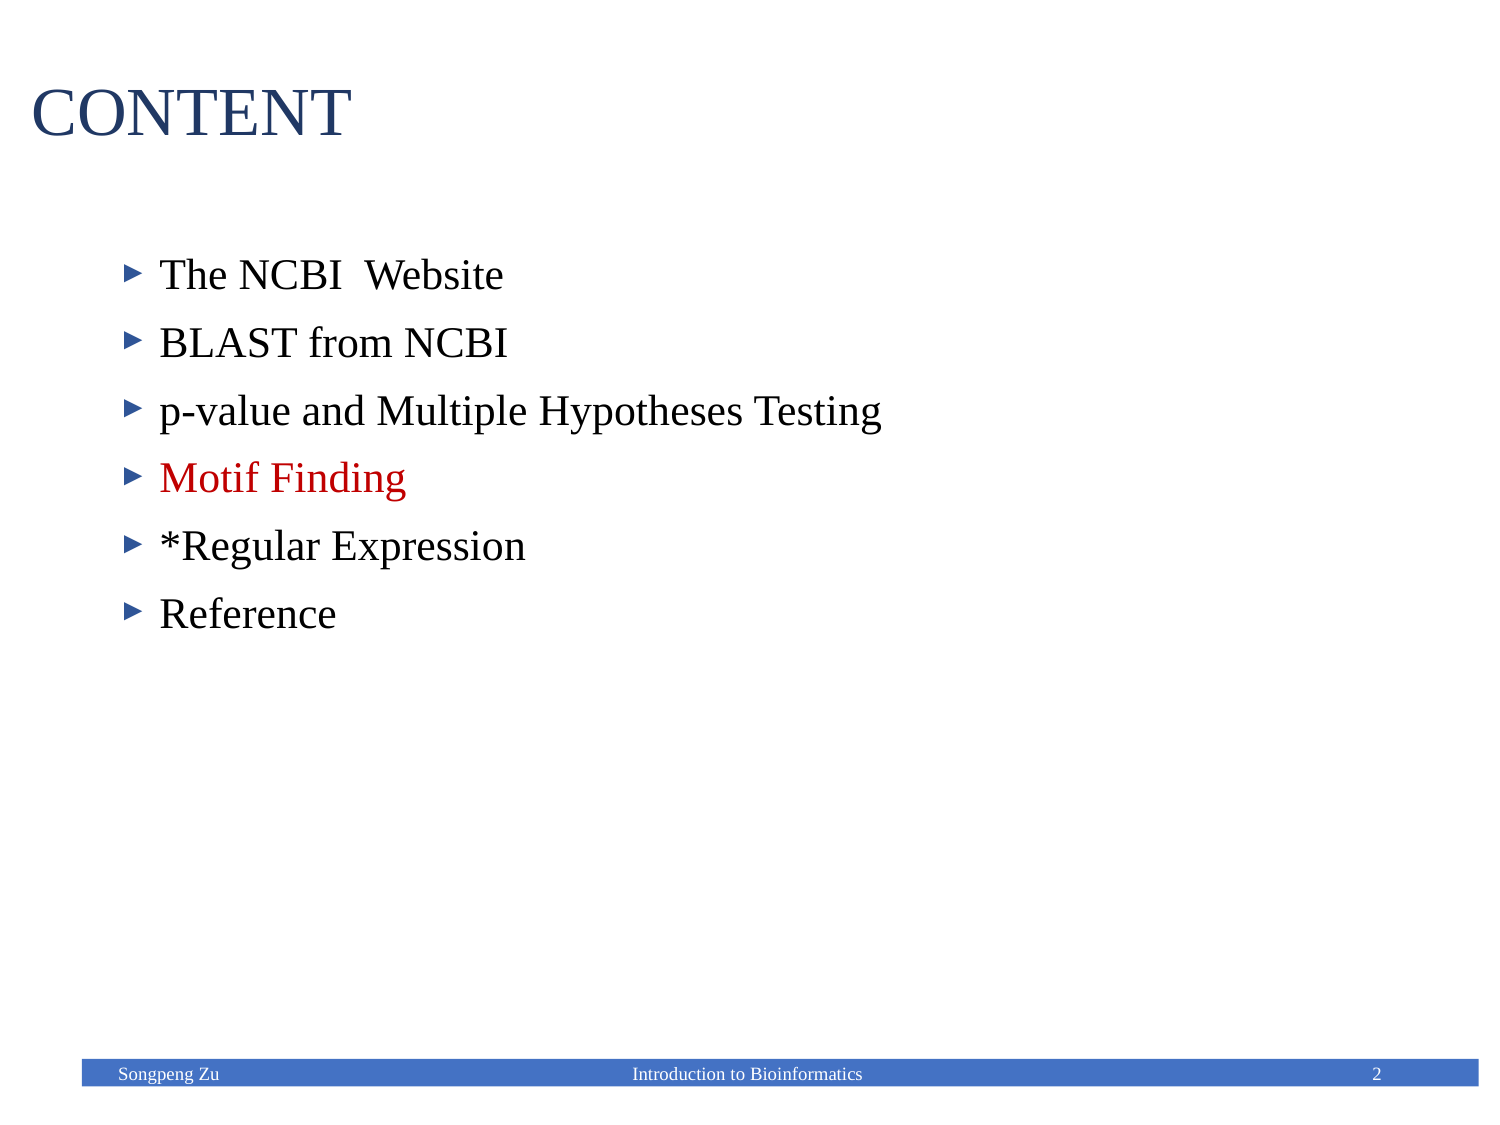

# CONTENT
 The NCBI  Website
 BLAST from NCBI
 p-value and Multiple Hypotheses Testing
 Motif Finding
 *Regular Expression
 Reference

Songpeng Zu
Introduction to Bioinformatics
2